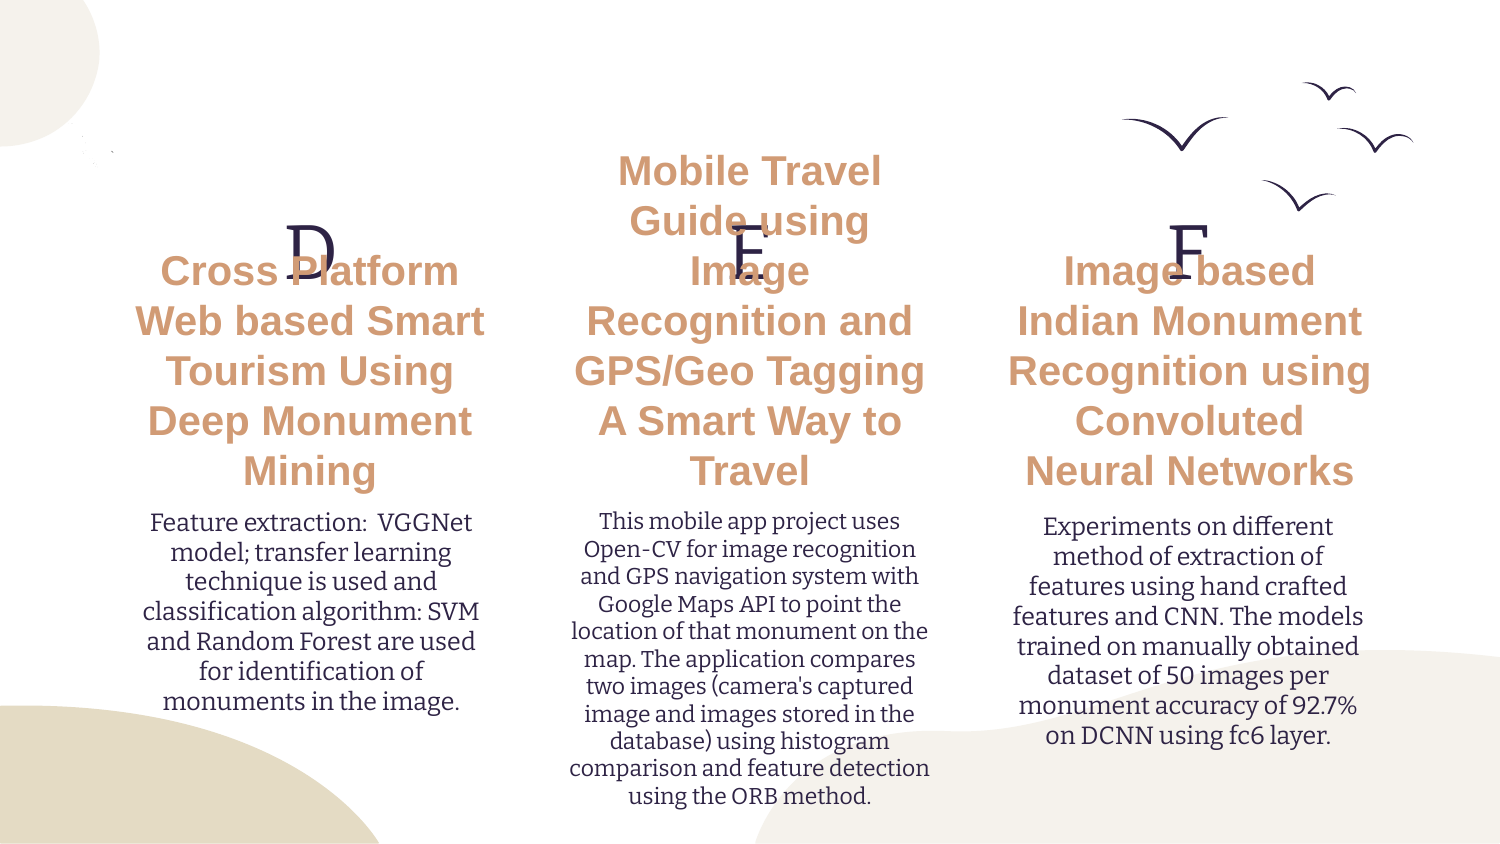

D
E
F
Cross Platform Web based Smart Tourism Using Deep Monument Mining
Mobile Travel Guide using Image Recognition and GPS/Geo Tagging A Smart Way to Travel
Image based Indian Monument Recognition using Convoluted Neural Networks
Feature extraction:  VGGNet model; transfer learning technique is used and classification algorithm: SVM and Random Forest are used for identification of monuments in the image.
This mobile app project uses Open-CV for image recognition and GPS navigation system with Google Maps API to point the location of that monument on the map. The application compares two images (camera's captured image and images stored in the database) using histogram comparison and feature detection using the ORB method.
Experiments on different method of extraction of features using hand crafted features and CNN. The models trained on manually obtained dataset of 50 images per monument accuracy of 92.7% on DCNN using fc6 layer.